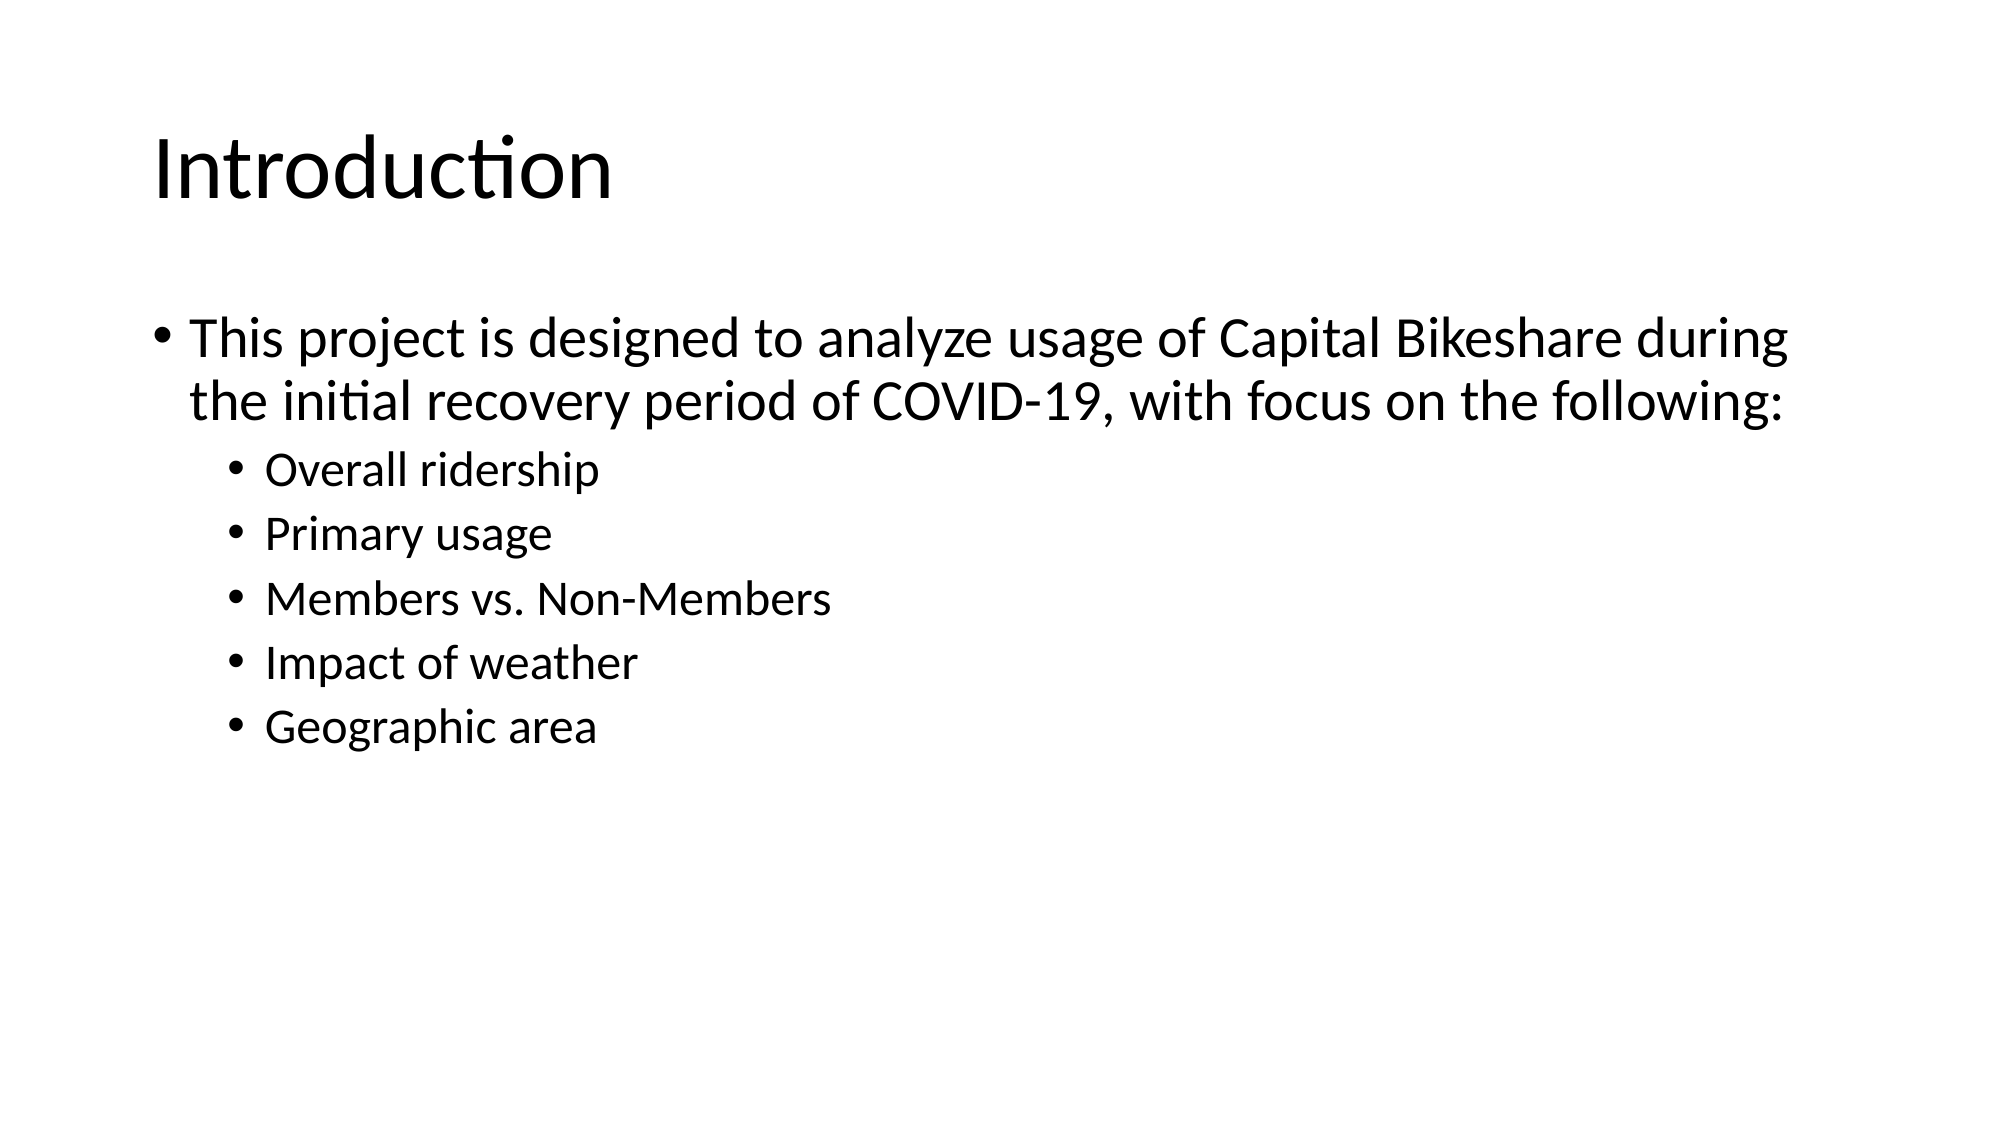

# Introduction
This project is designed to analyze usage of Capital Bikeshare during the initial recovery period of COVID-19, with focus on the following:
Overall ridership
Primary usage
Members vs. Non-Members
Impact of weather
Geographic area